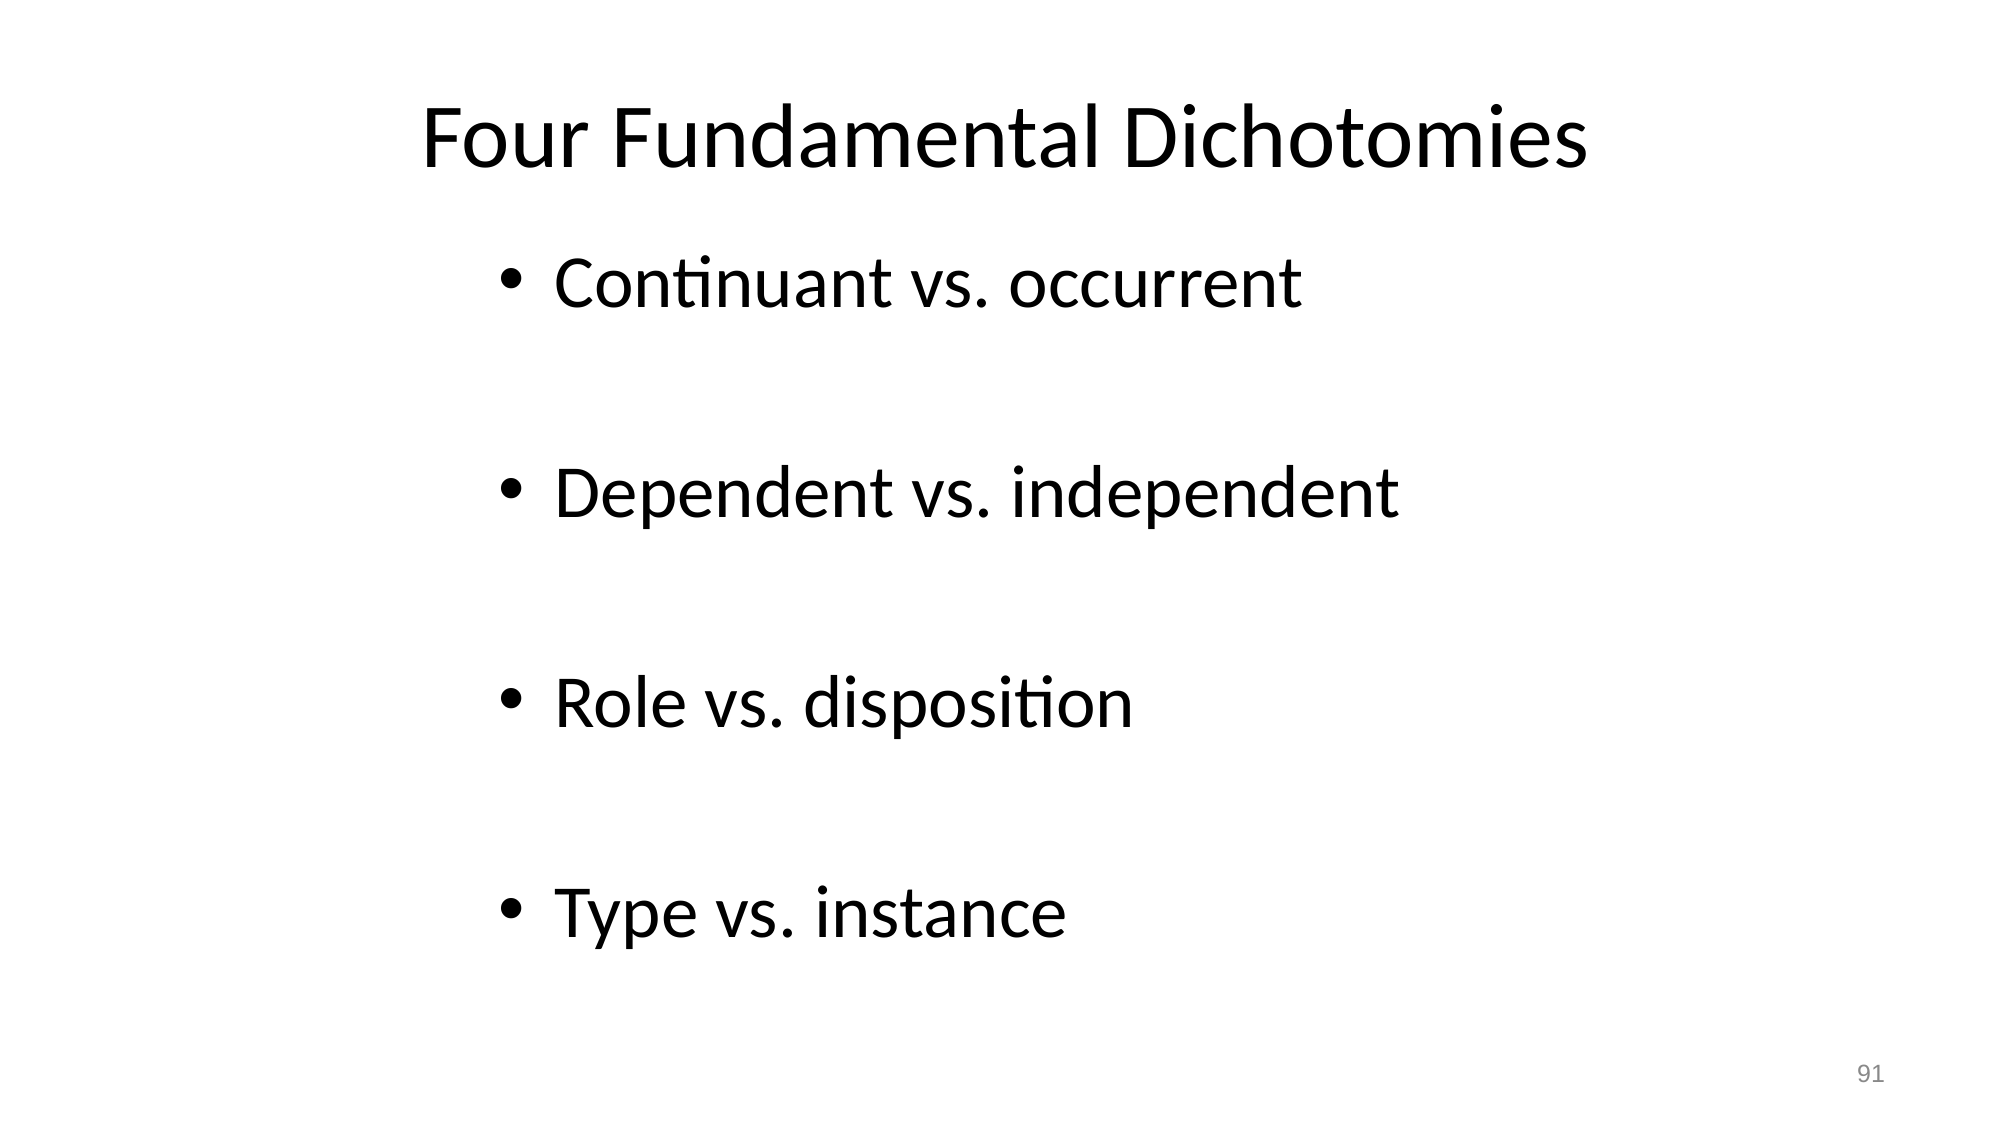

# Four Fundamental Dichotomies
Continuant vs. occurrent

Dependent vs. independent

Role vs. disposition

Type vs. instance

91